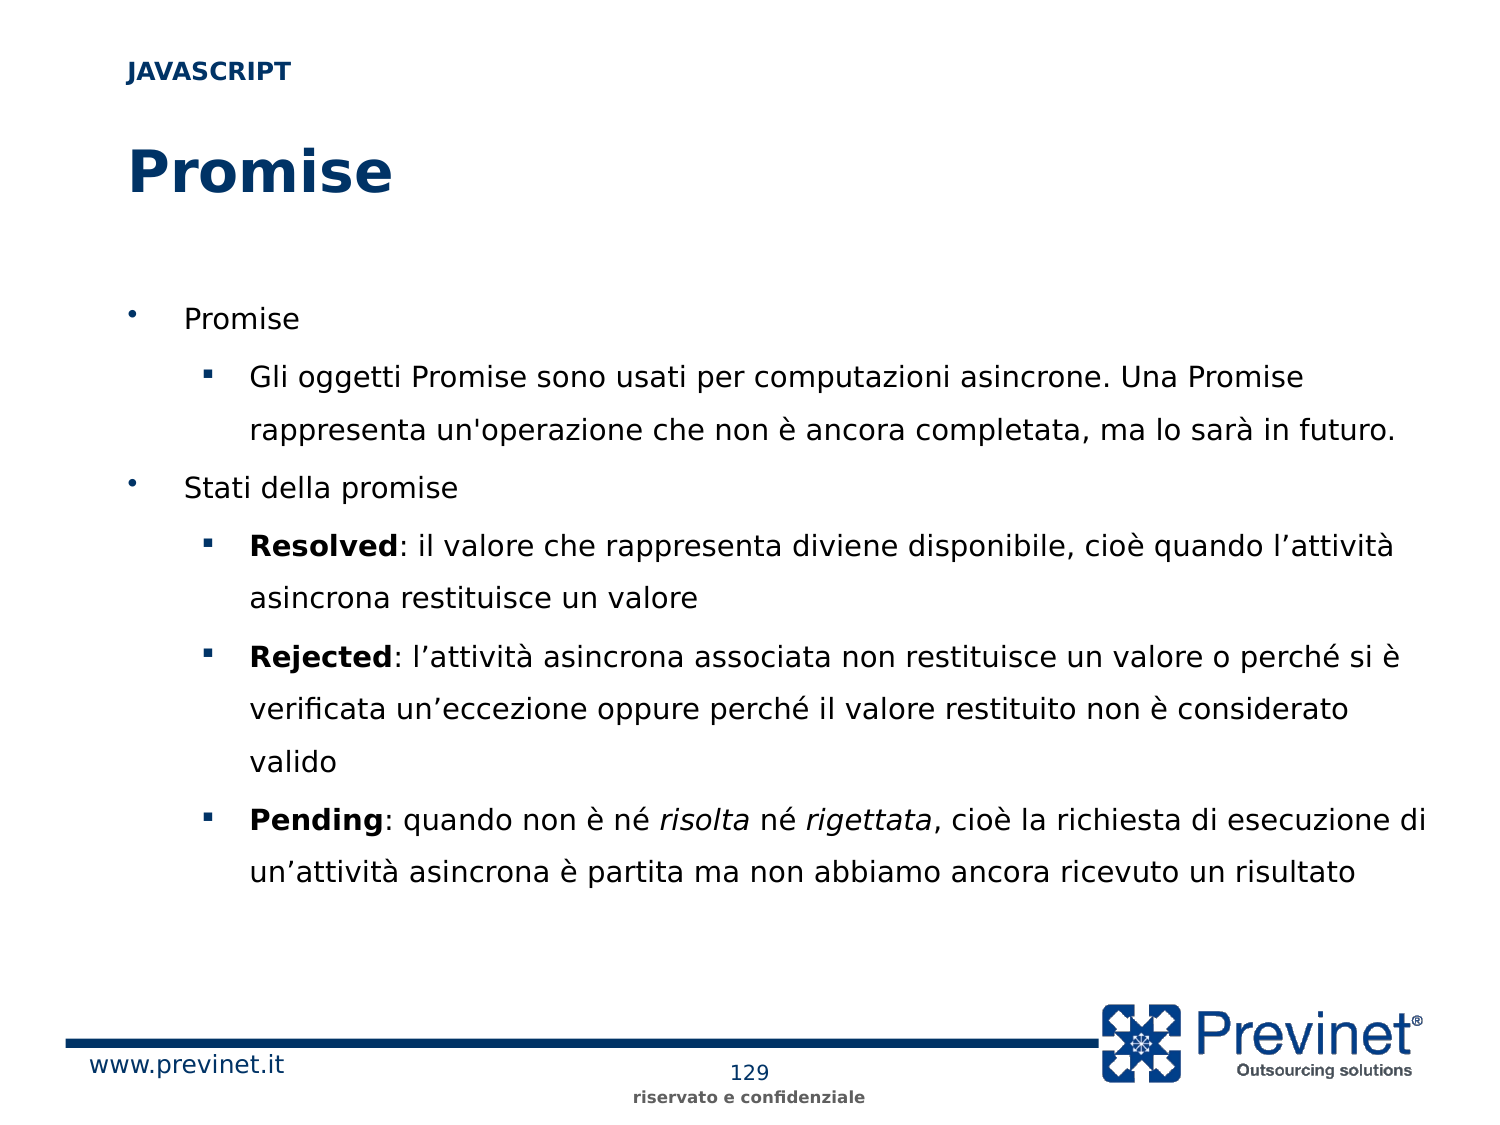

JavaScript
# Promise
Promise
Gli oggetti Promise sono usati per computazioni asincrone. Una Promise rappresenta un'operazione che non è ancora completata, ma lo sarà in futuro.
Stati della promise
Resolved: il valore che rappresenta diviene disponibile, cioè quando l’attività asincrona restituisce un valore
Rejected: l’attività asincrona associata non restituisce un valore o perché si è verificata un’eccezione oppure perché il valore restituito non è considerato valido
Pending: quando non è né risolta né rigettata, cioè la richiesta di esecuzione di un’attività asincrona è partita ma non abbiamo ancora ricevuto un risultato